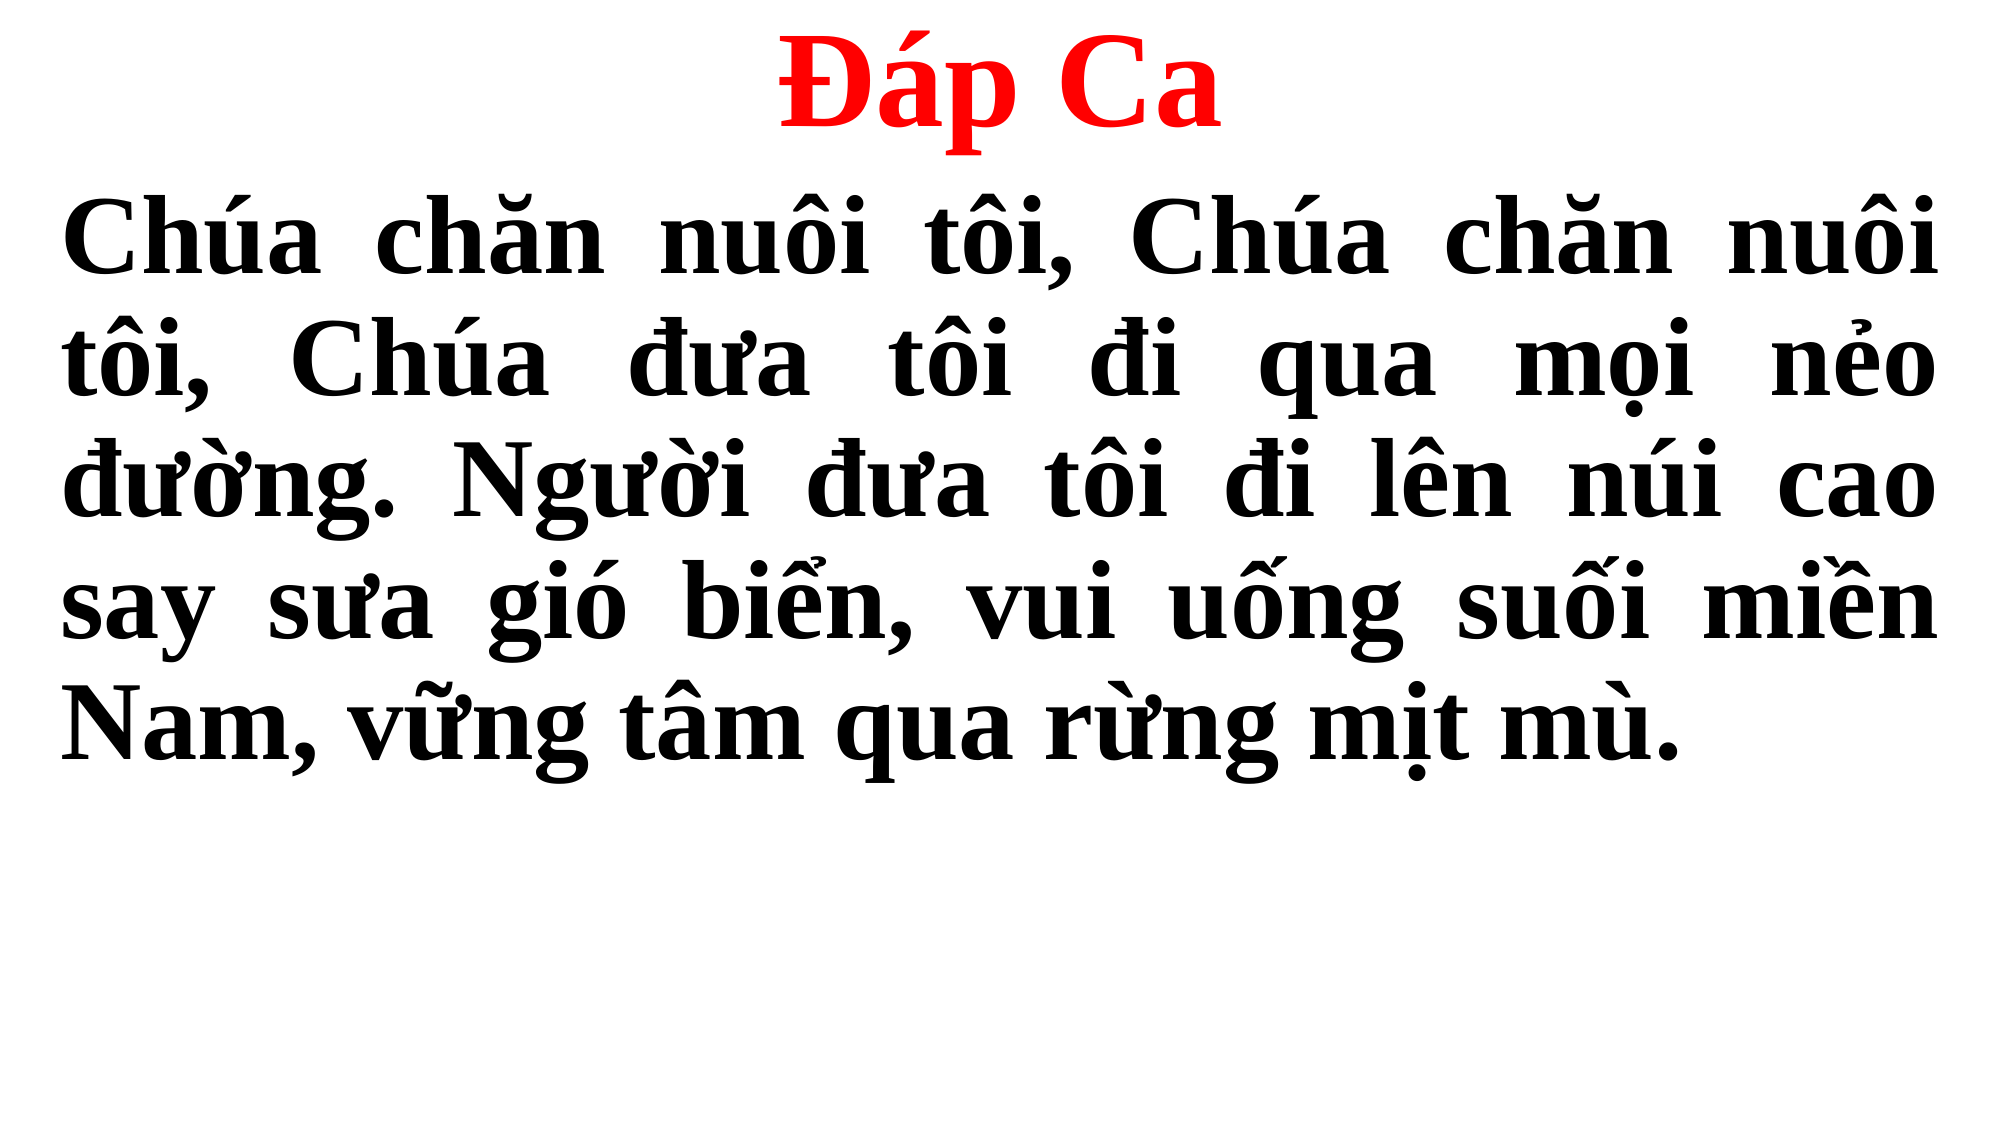

Đáp Ca
Chúa chăn nuôi tôi, Chúa chăn nuôi tôi, Chúa đưa tôi đi qua mọi nẻo đường. Người đưa tôi đi lên núi cao say sưa gió biển, vui uống suối miền Nam, vững tâm qua rừng mịt mù.